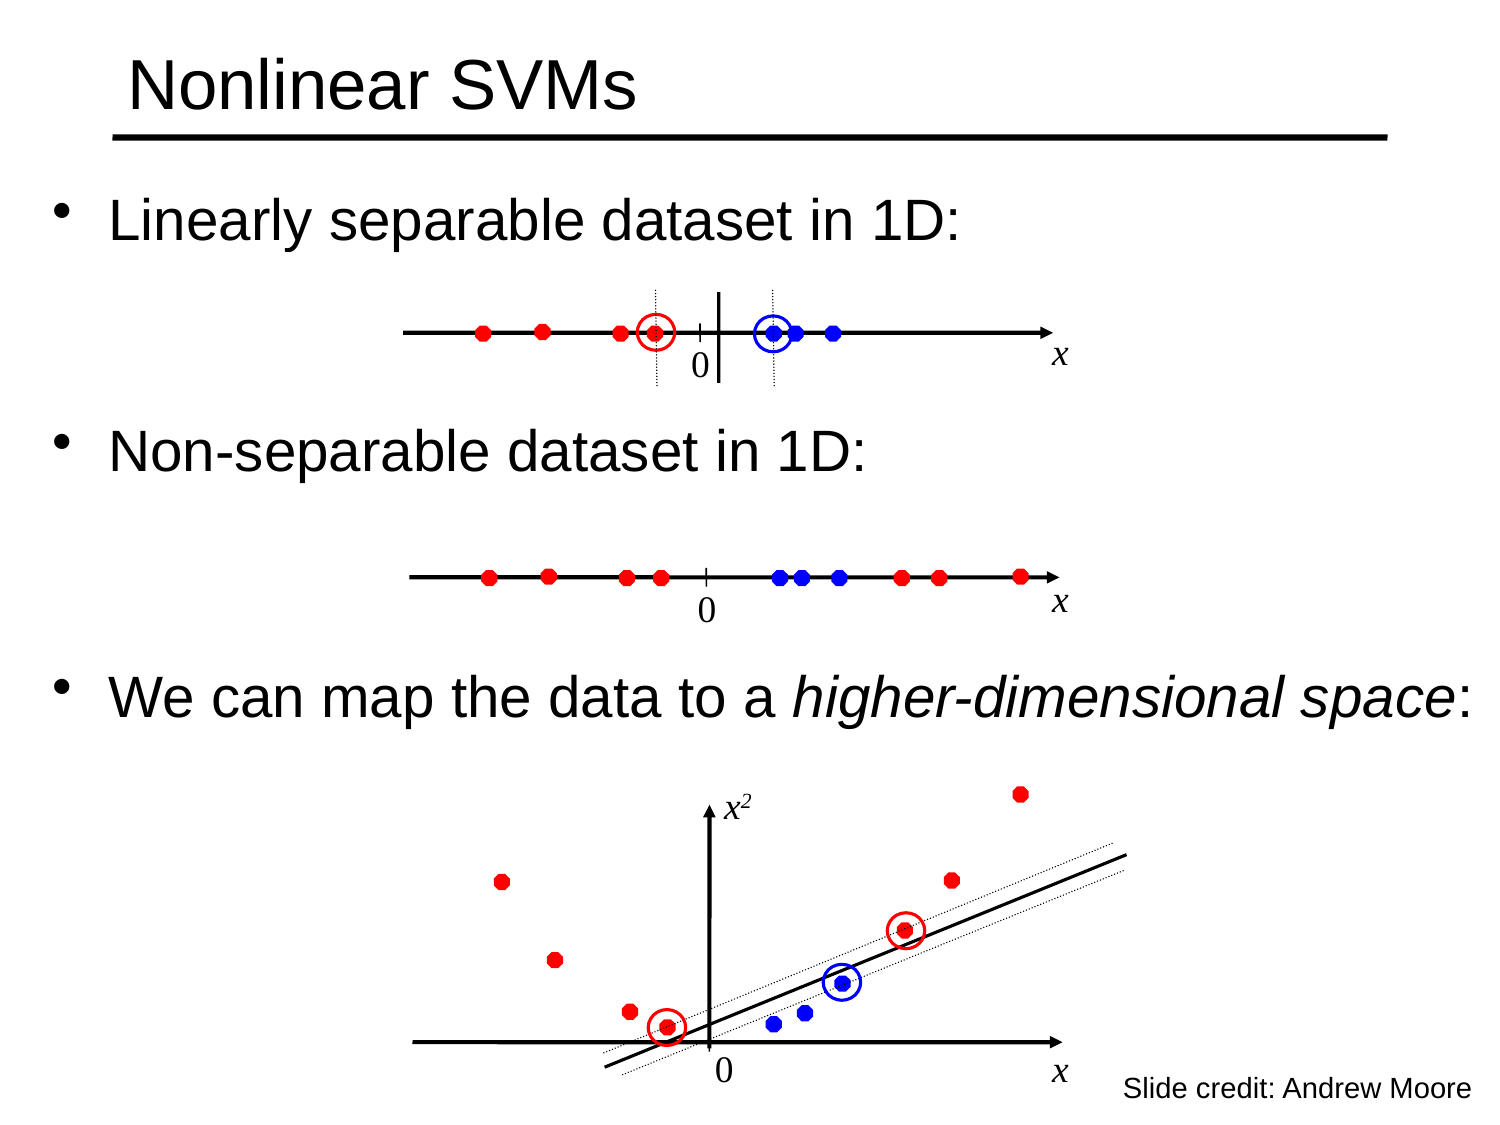

# Nonlinear SVMs
Linearly separable dataset in 1D:

Non-separable dataset in 1D:

We can map the data to a higher-dimensional space:

x

0

x

0
x2

0
x
Slide credit: Andrew Moore